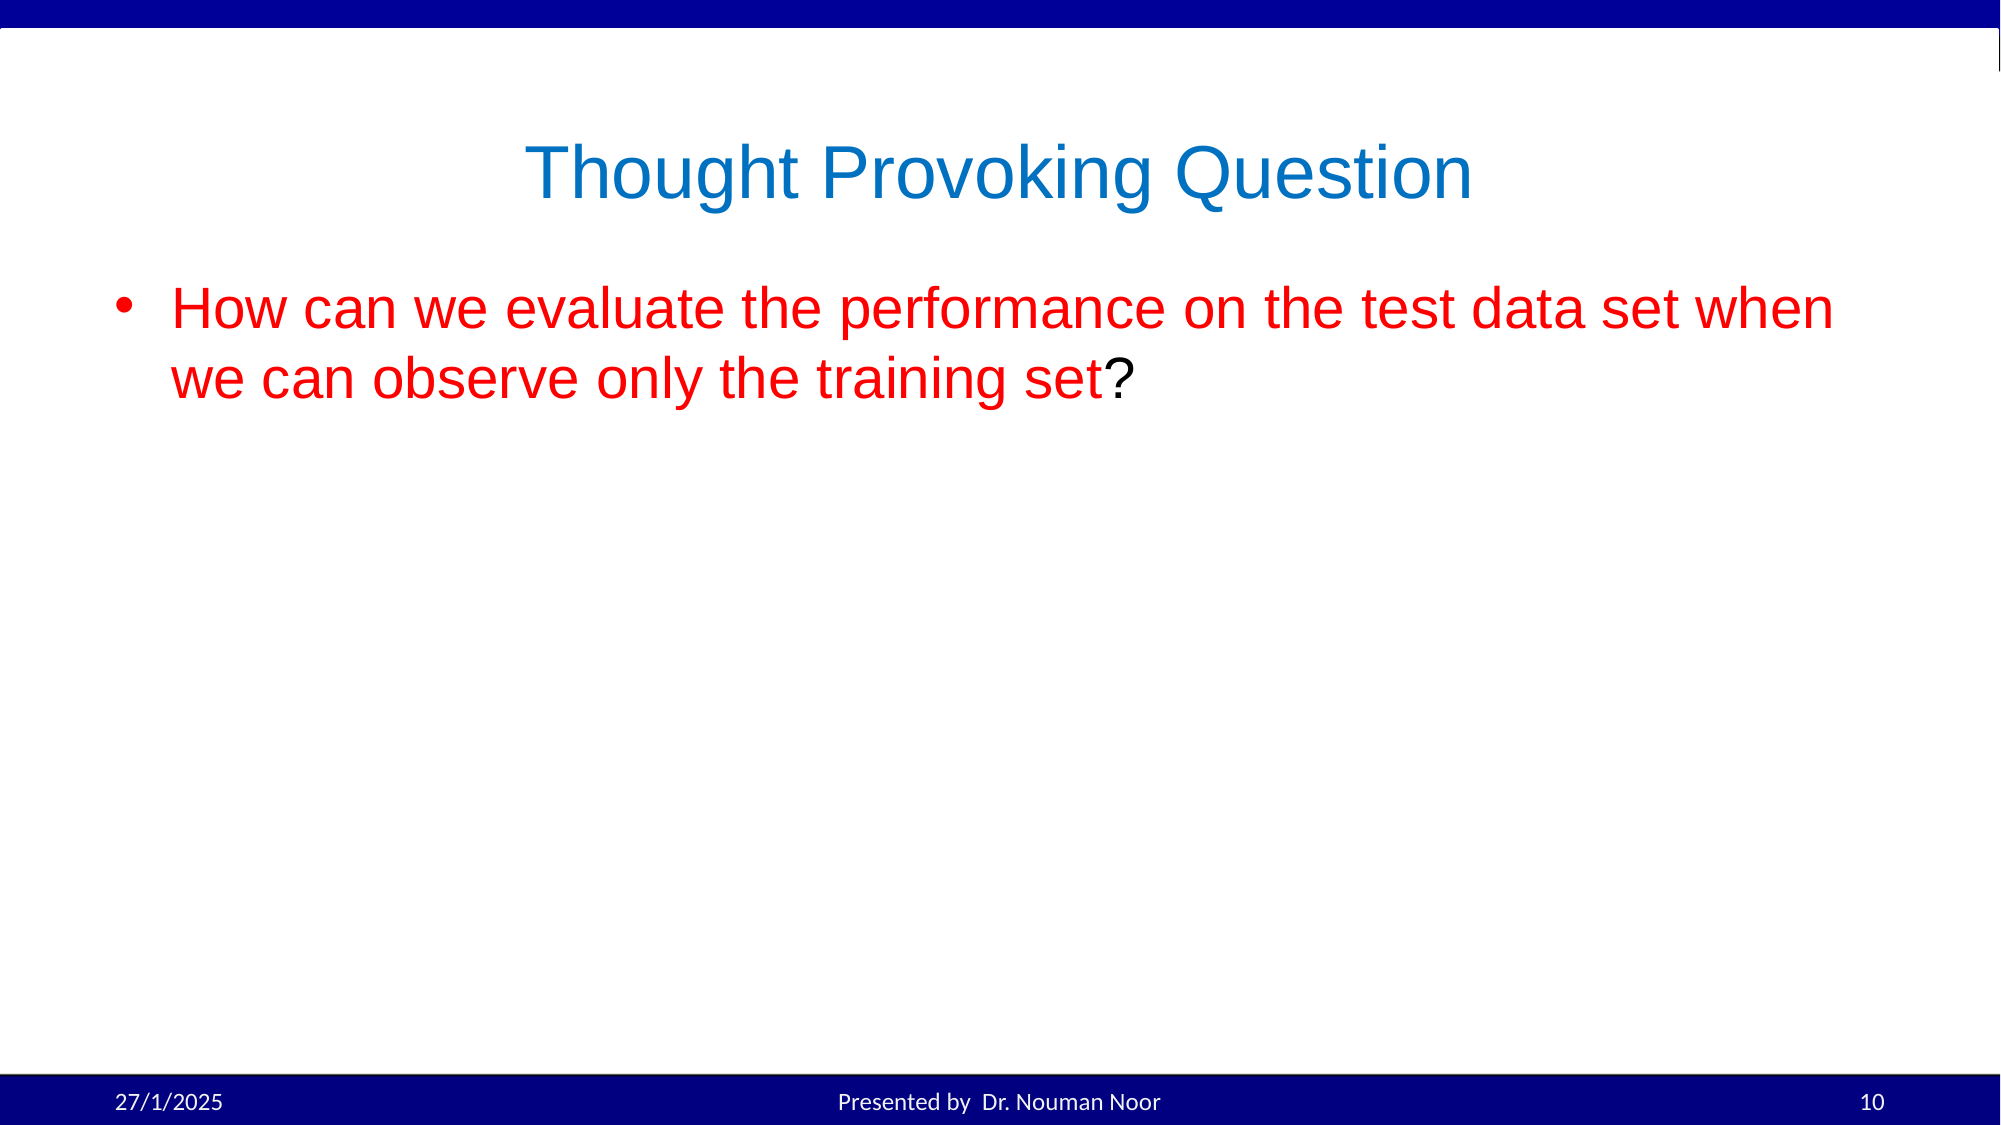

# Thought Provoking Question
How can we evaluate the performance on the test data set when we can observe only the training set?

27/1/2025
Presented by  Dr. Nouman Noor
10